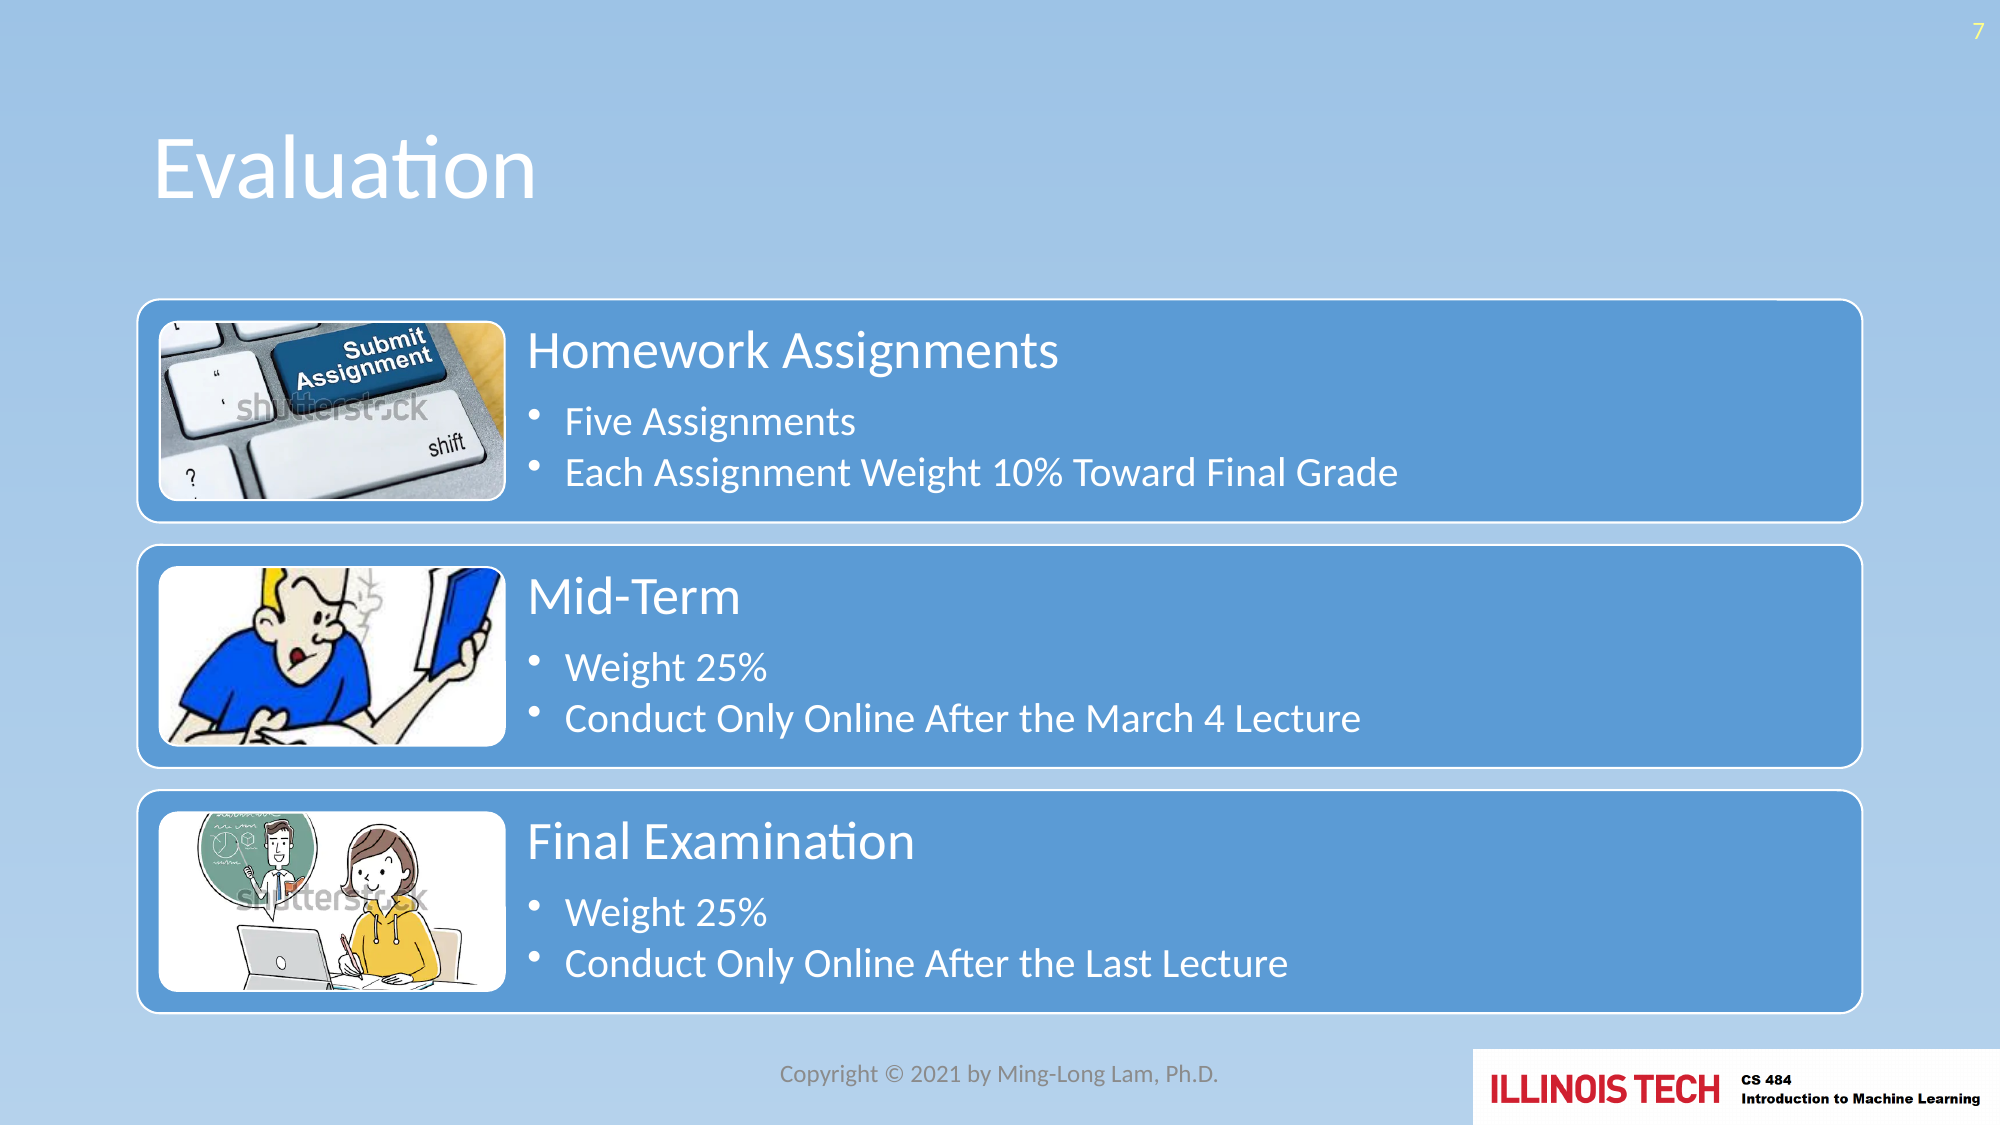

7
# Evaluation
Homework Assignments
Five Assignments
Each Assignment Weight 10% Toward Final Grade
Mid-Term
Weight 25%
Conduct Only Online After the March 4 Lecture
Final Examination
Weight 25%
Conduct Only Online After the Last Lecture
Copyright © 2021 by Ming-Long Lam, Ph.D.